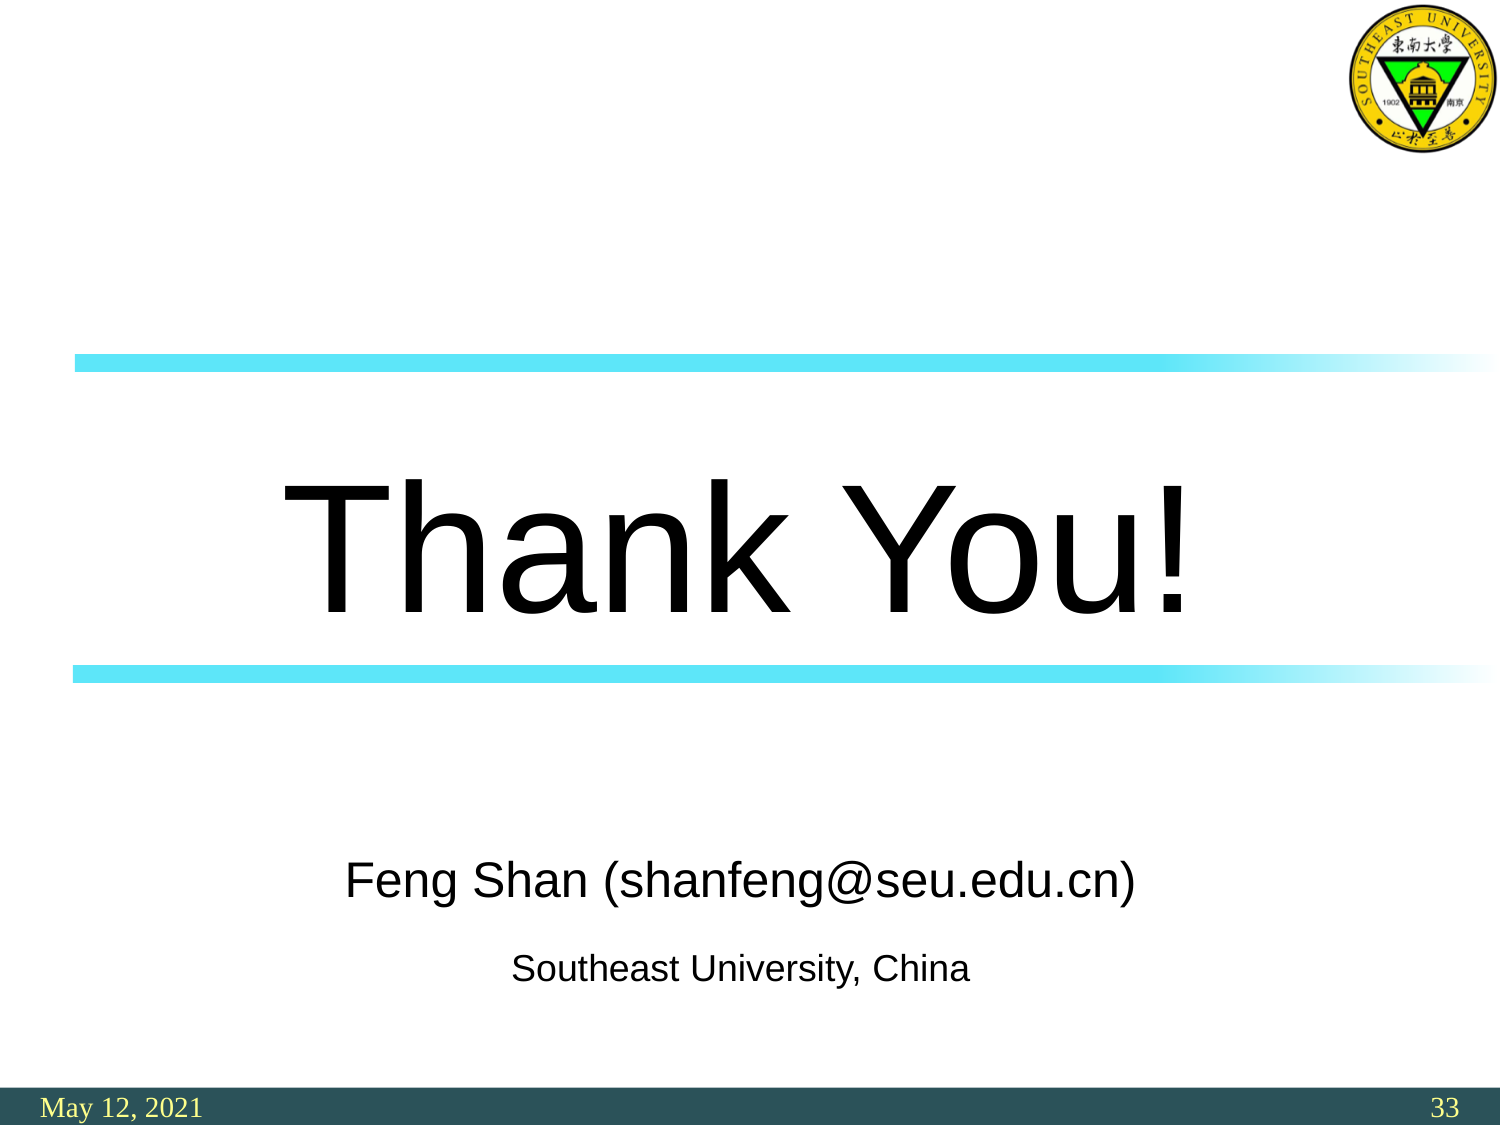

# Thank You! Feng Shan (shanfeng@seu.edu.cn) Southeast University, China
May 12, 2021
33